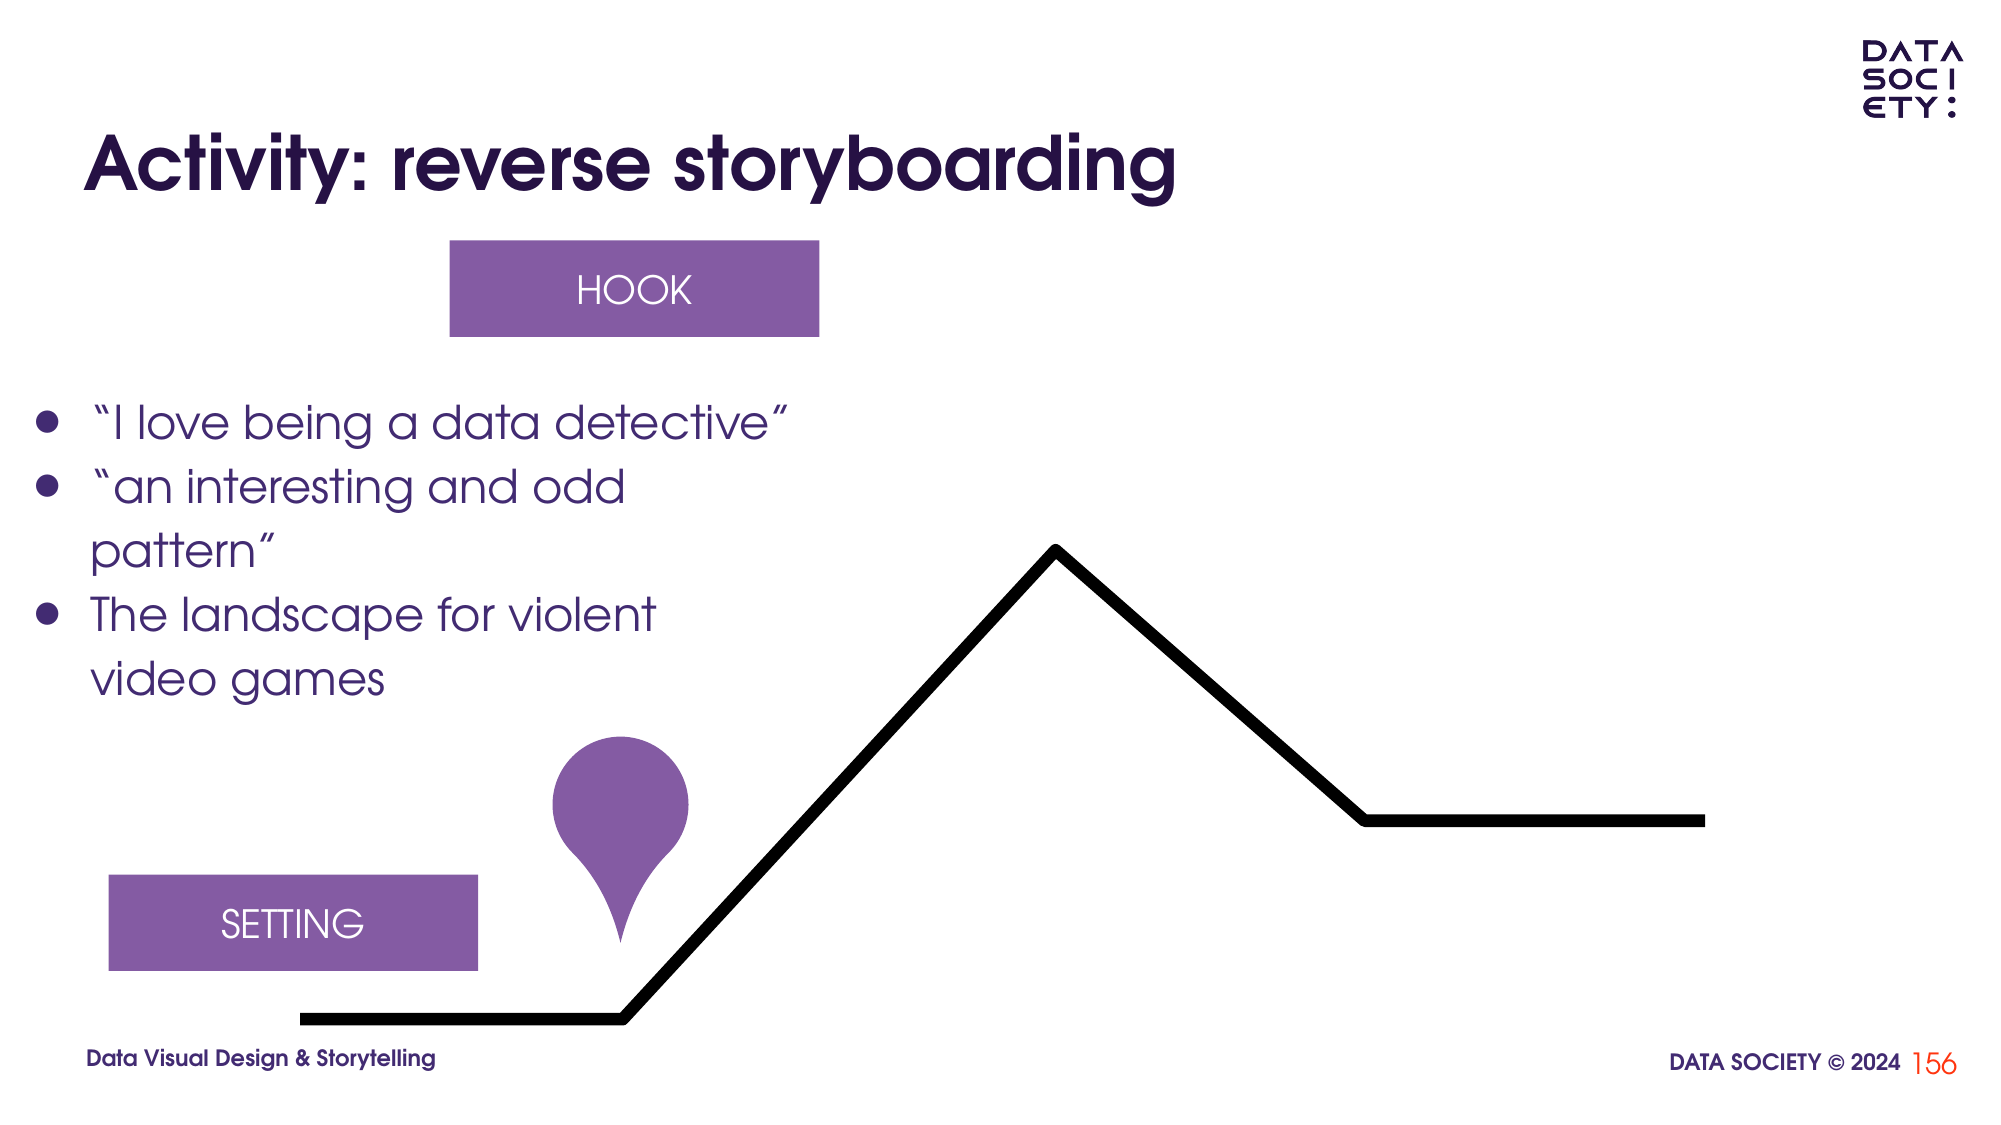

# Activity: reverse storyboarding
HOOK
“I love being a data detective”
“an interesting and odd pattern”
The landscape for violent video games

SETTING
156